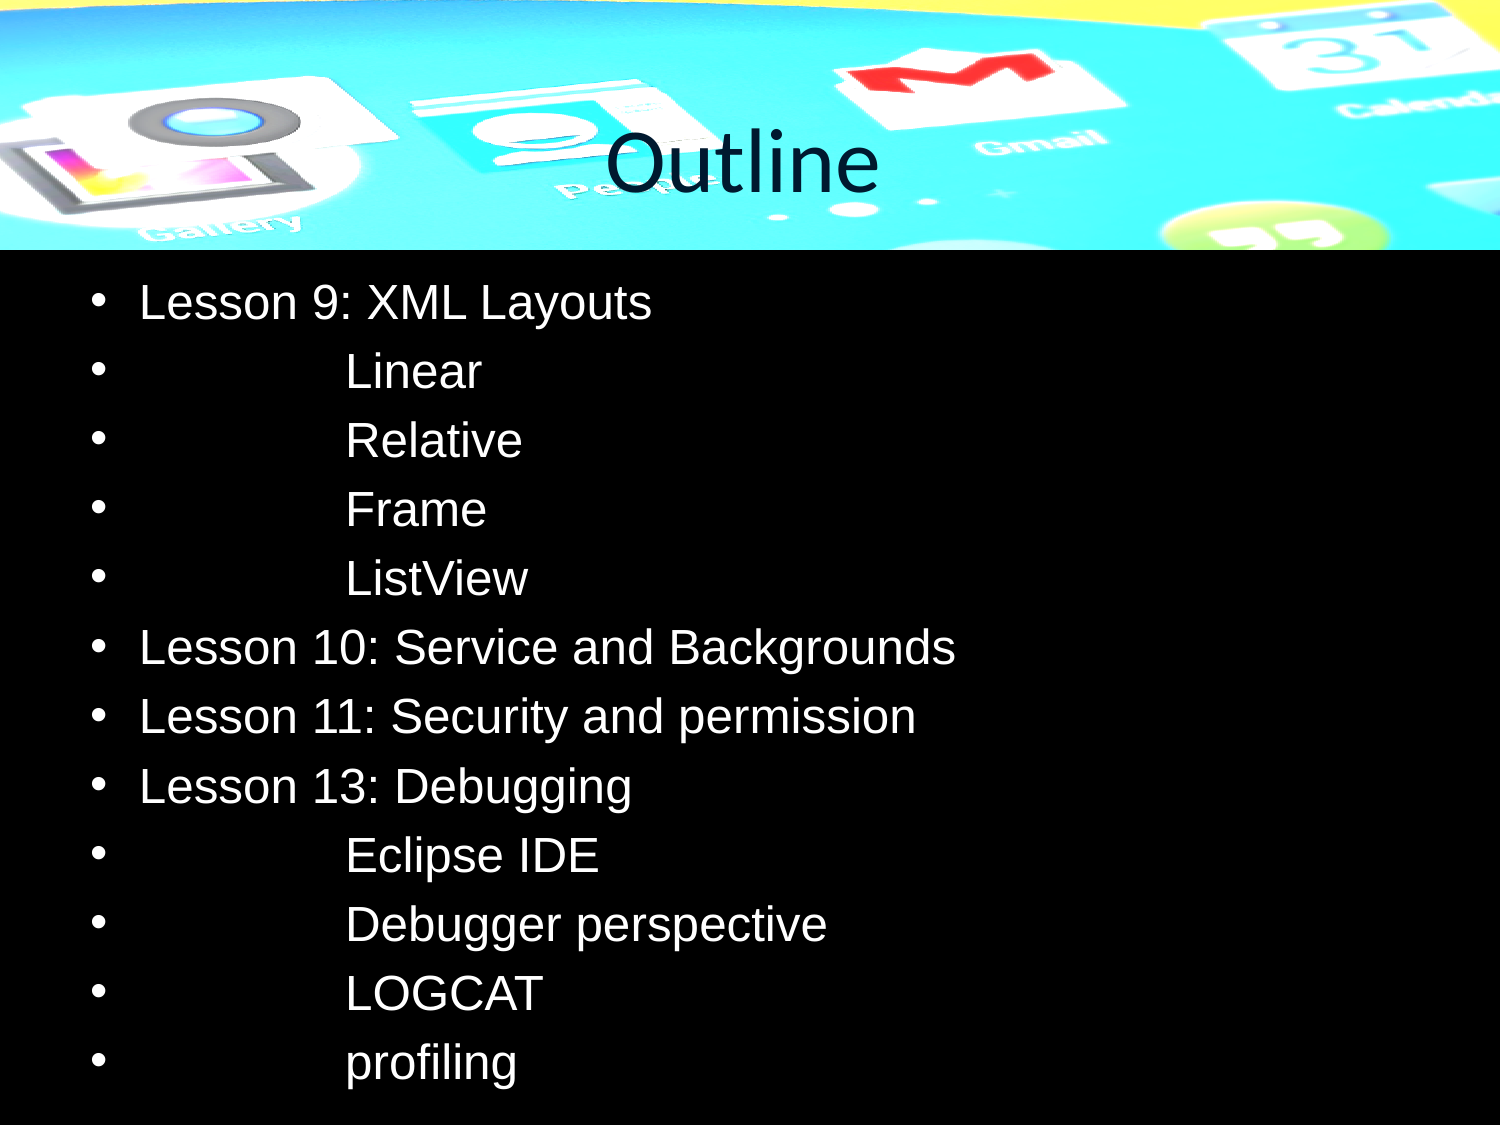

# Outline
Lesson 9: XML Layouts
               Linear
               Relative
               Frame
               ListView
Lesson 10: Service and Backgrounds
Lesson 11: Security and permission
Lesson 13: Debugging
               Eclipse IDE
               Debugger perspective
               LOGCAT
               profiling